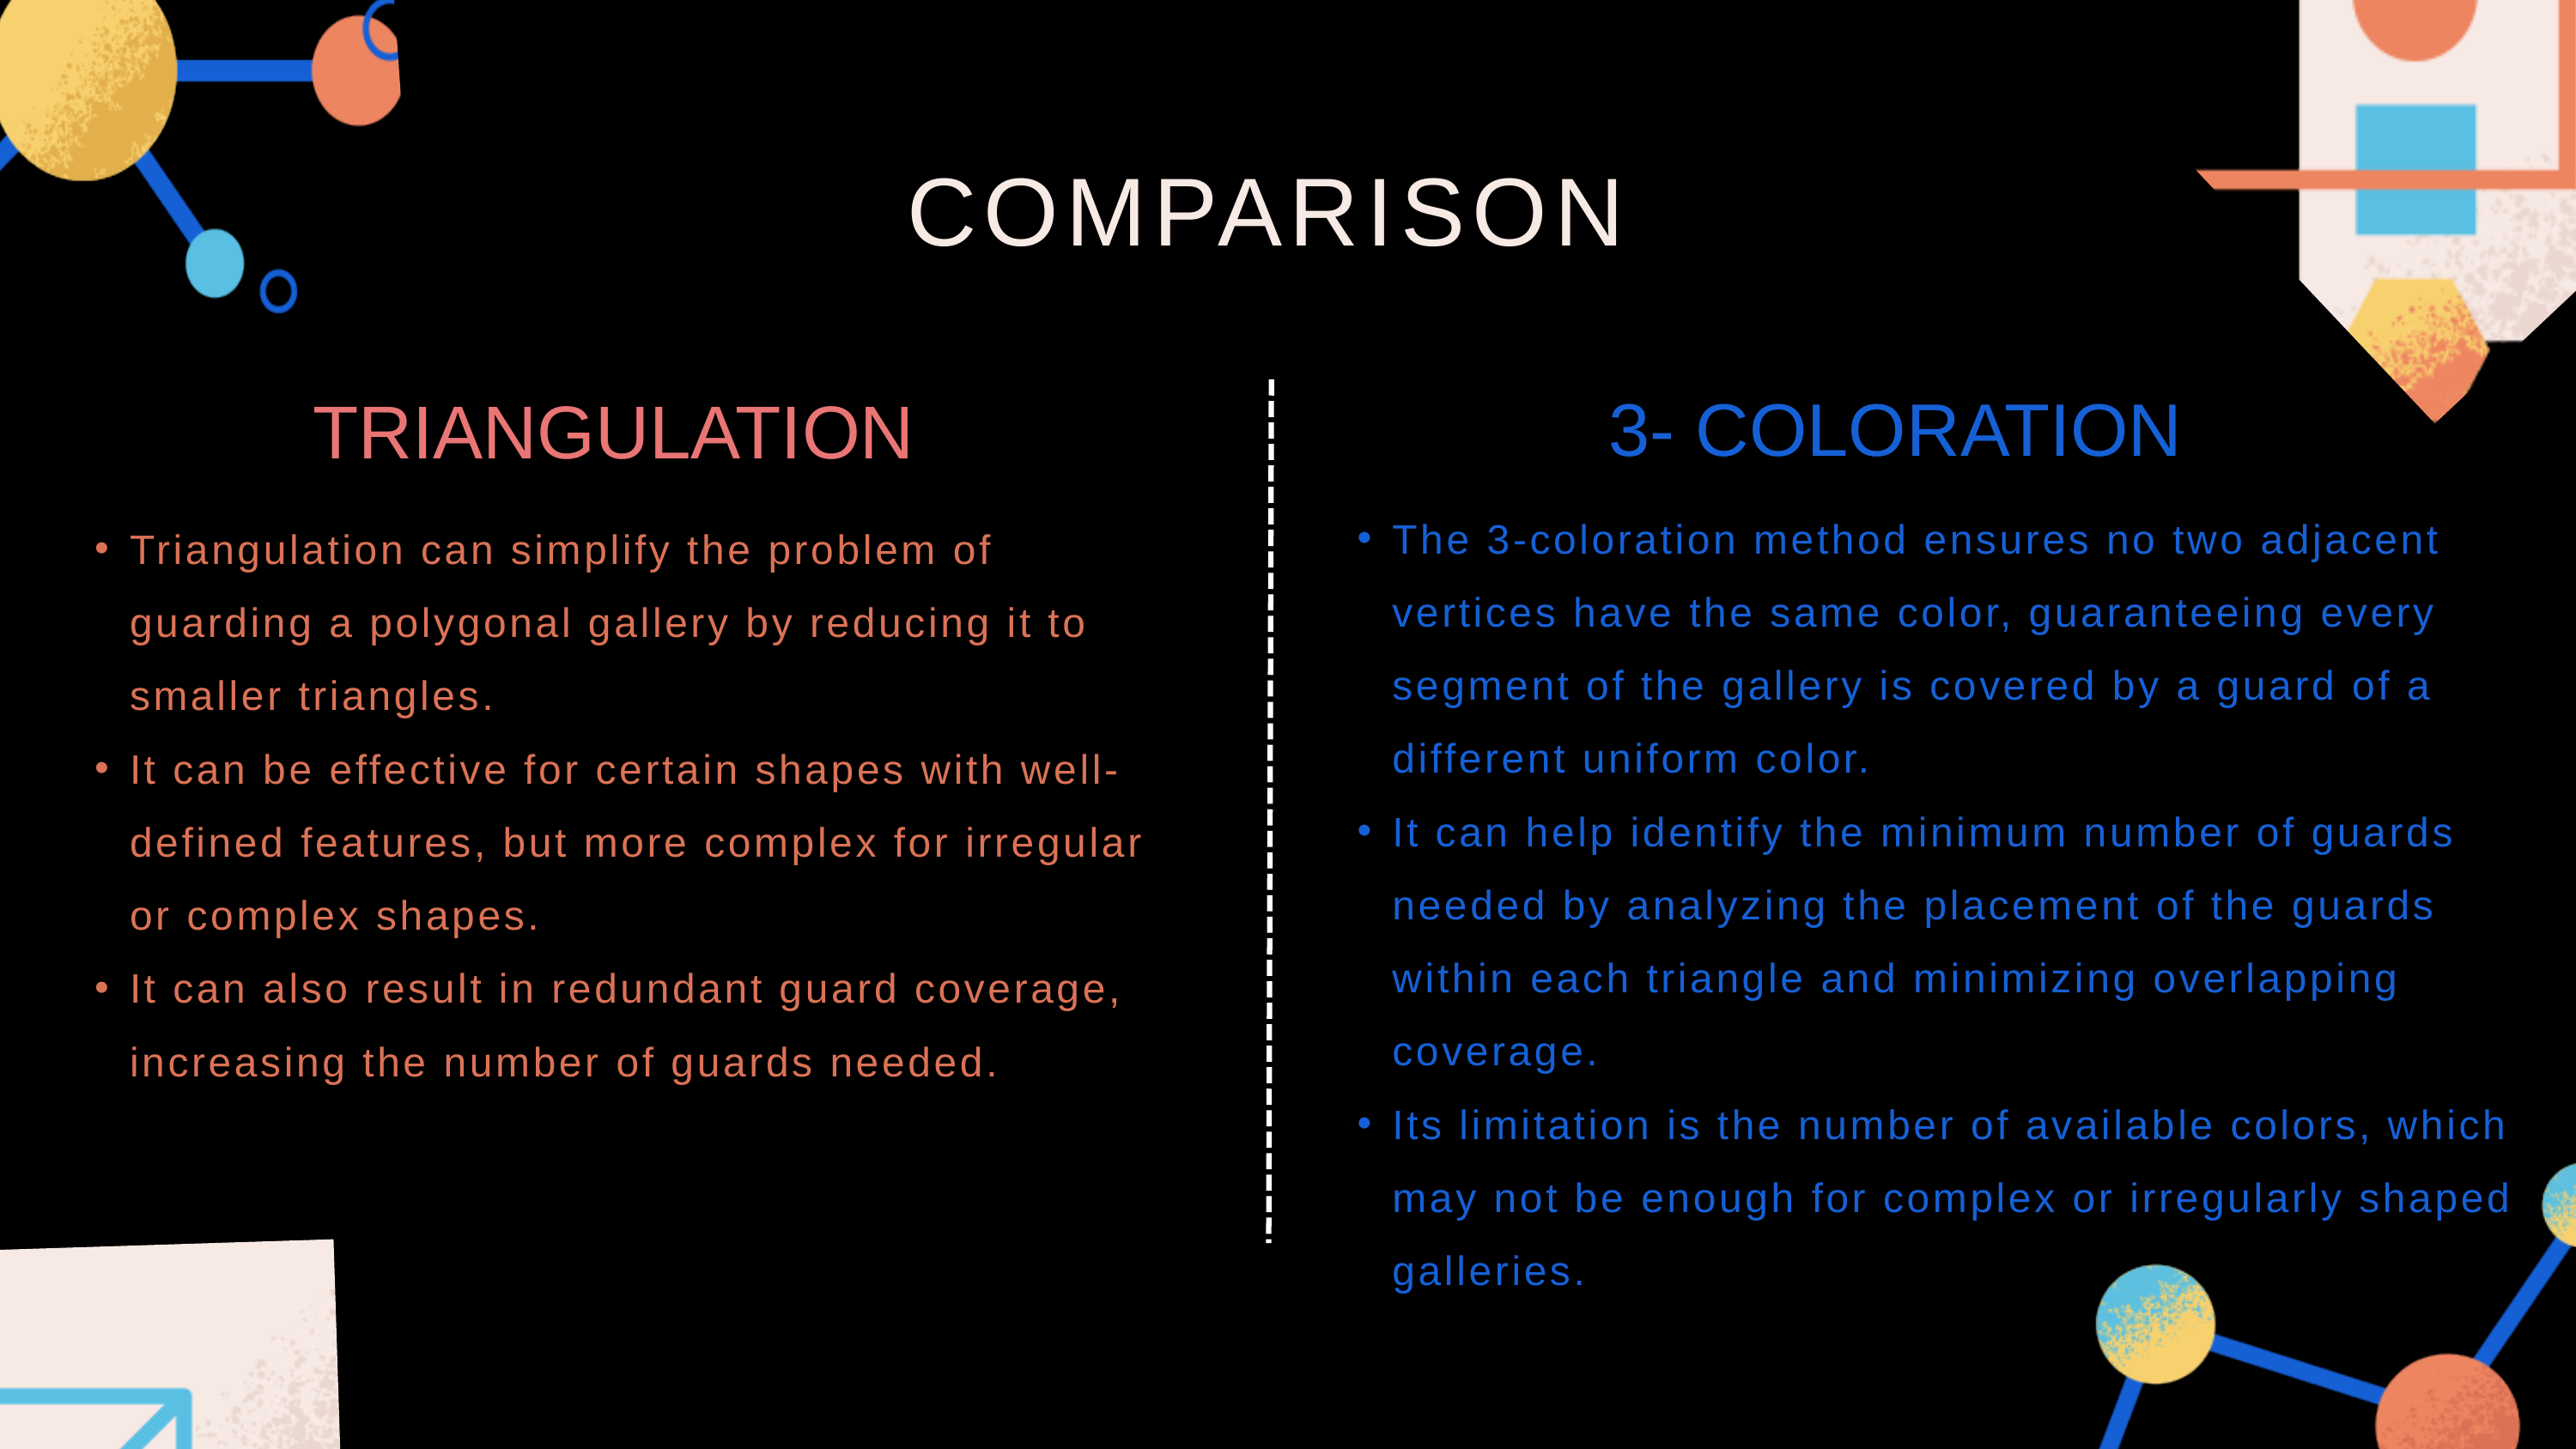

COMPARISON
3- COLORATION
TRIANGULATION

The 3-coloration method ensures no two adjacent vertices have the same color, guaranteeing every segment of the gallery is covered by a guard of a different uniform color.
It can help identify the minimum number of guards needed by analyzing the placement of the guards within each triangle and minimizing overlapping coverage.
Its limitation is the number of available colors, which may not be enough for complex or irregularly shaped galleries.
Triangulation can simplify the problem of guarding a polygonal gallery by reducing it to smaller triangles.
It can be effective for certain shapes with well-defined features, but more complex for irregular or complex shapes.
It can also result in redundant guard coverage, increasing the number of guards needed.